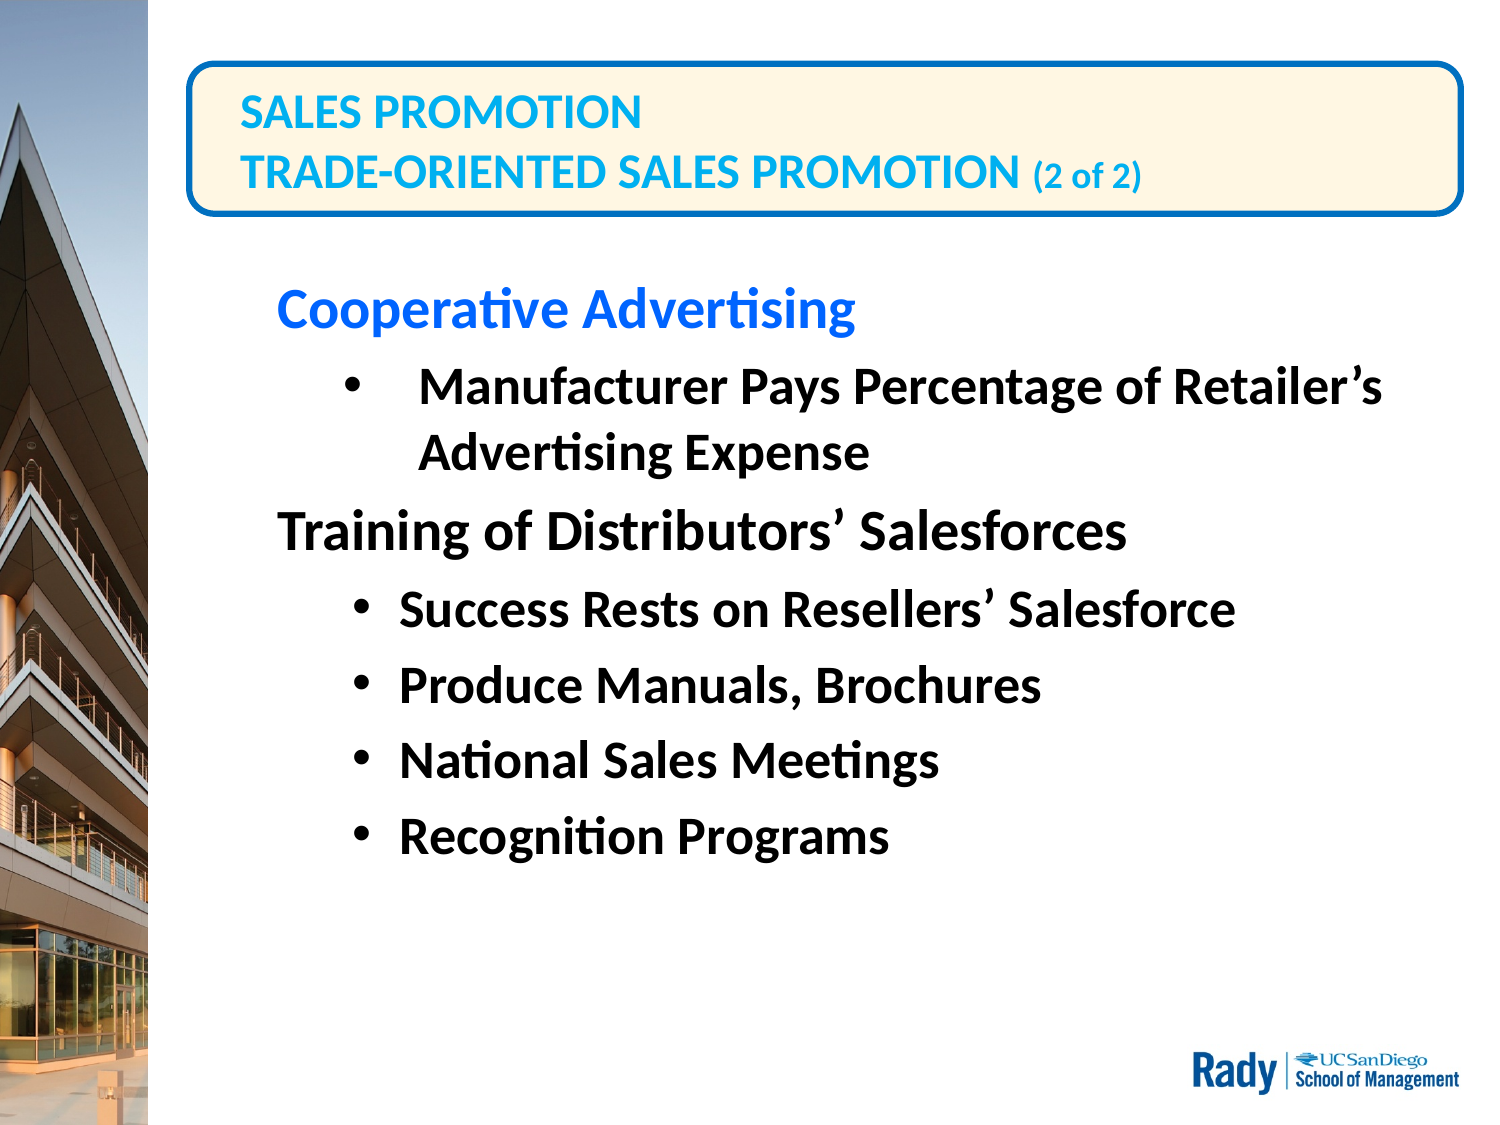

# SALES PROMOTION TRADE-ORIENTED SALES PROMOTION (2 of 2)

Cooperative Advertising
Manufacturer Pays Percentage of Retailer’s Advertising Expense
Training of Distributors’ Salesforces
Success Rests on Resellers’ Salesforce
Produce Manuals, Brochures
National Sales Meetings
Recognition Programs